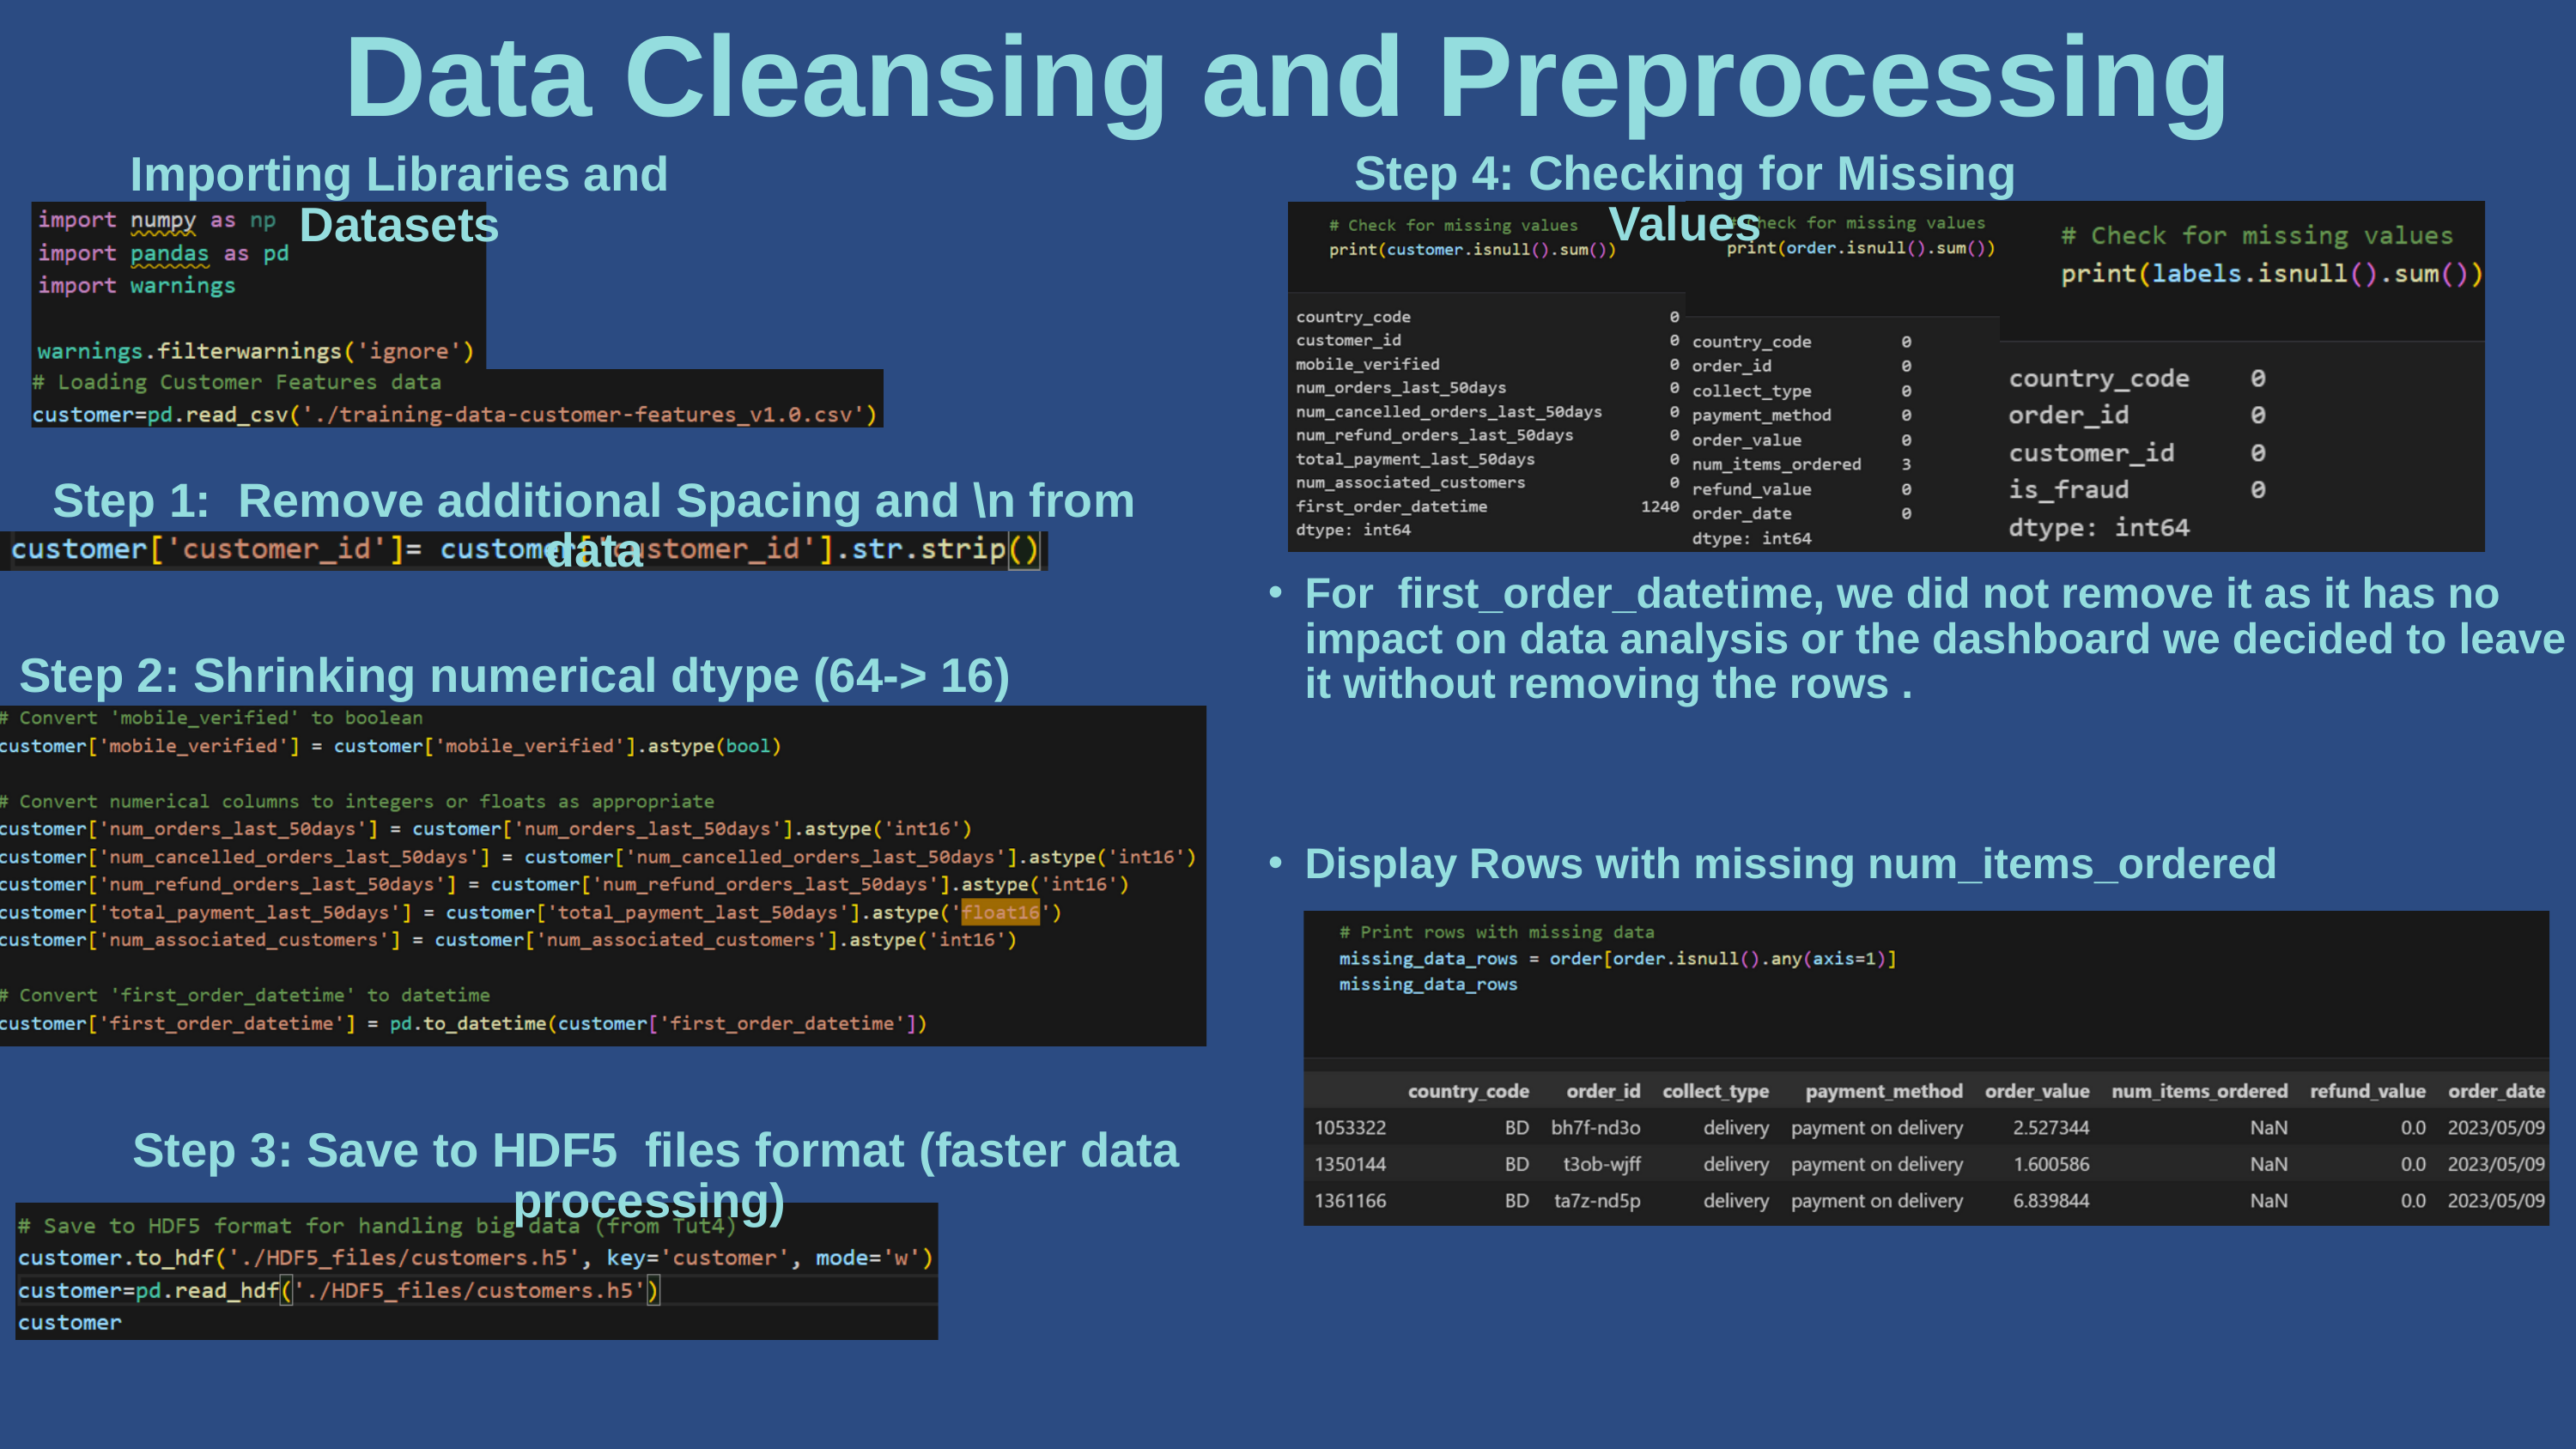

Data Cleansing and Preprocessing
Step 4: Checking for Missing Values
Importing Libraries and Datasets

Step 1:  Remove additional Spacing and \n from data

For  first_order_datetime, we did not remove it as it has no impact on data analysis or the dashboard we decided to leave it without removing the rows .

Display Rows with missing num_items_ordered
Step 2: Shrinking numerical dtype (64-> 16)

Step 3: Save to HDF5  files format (faster data processing)